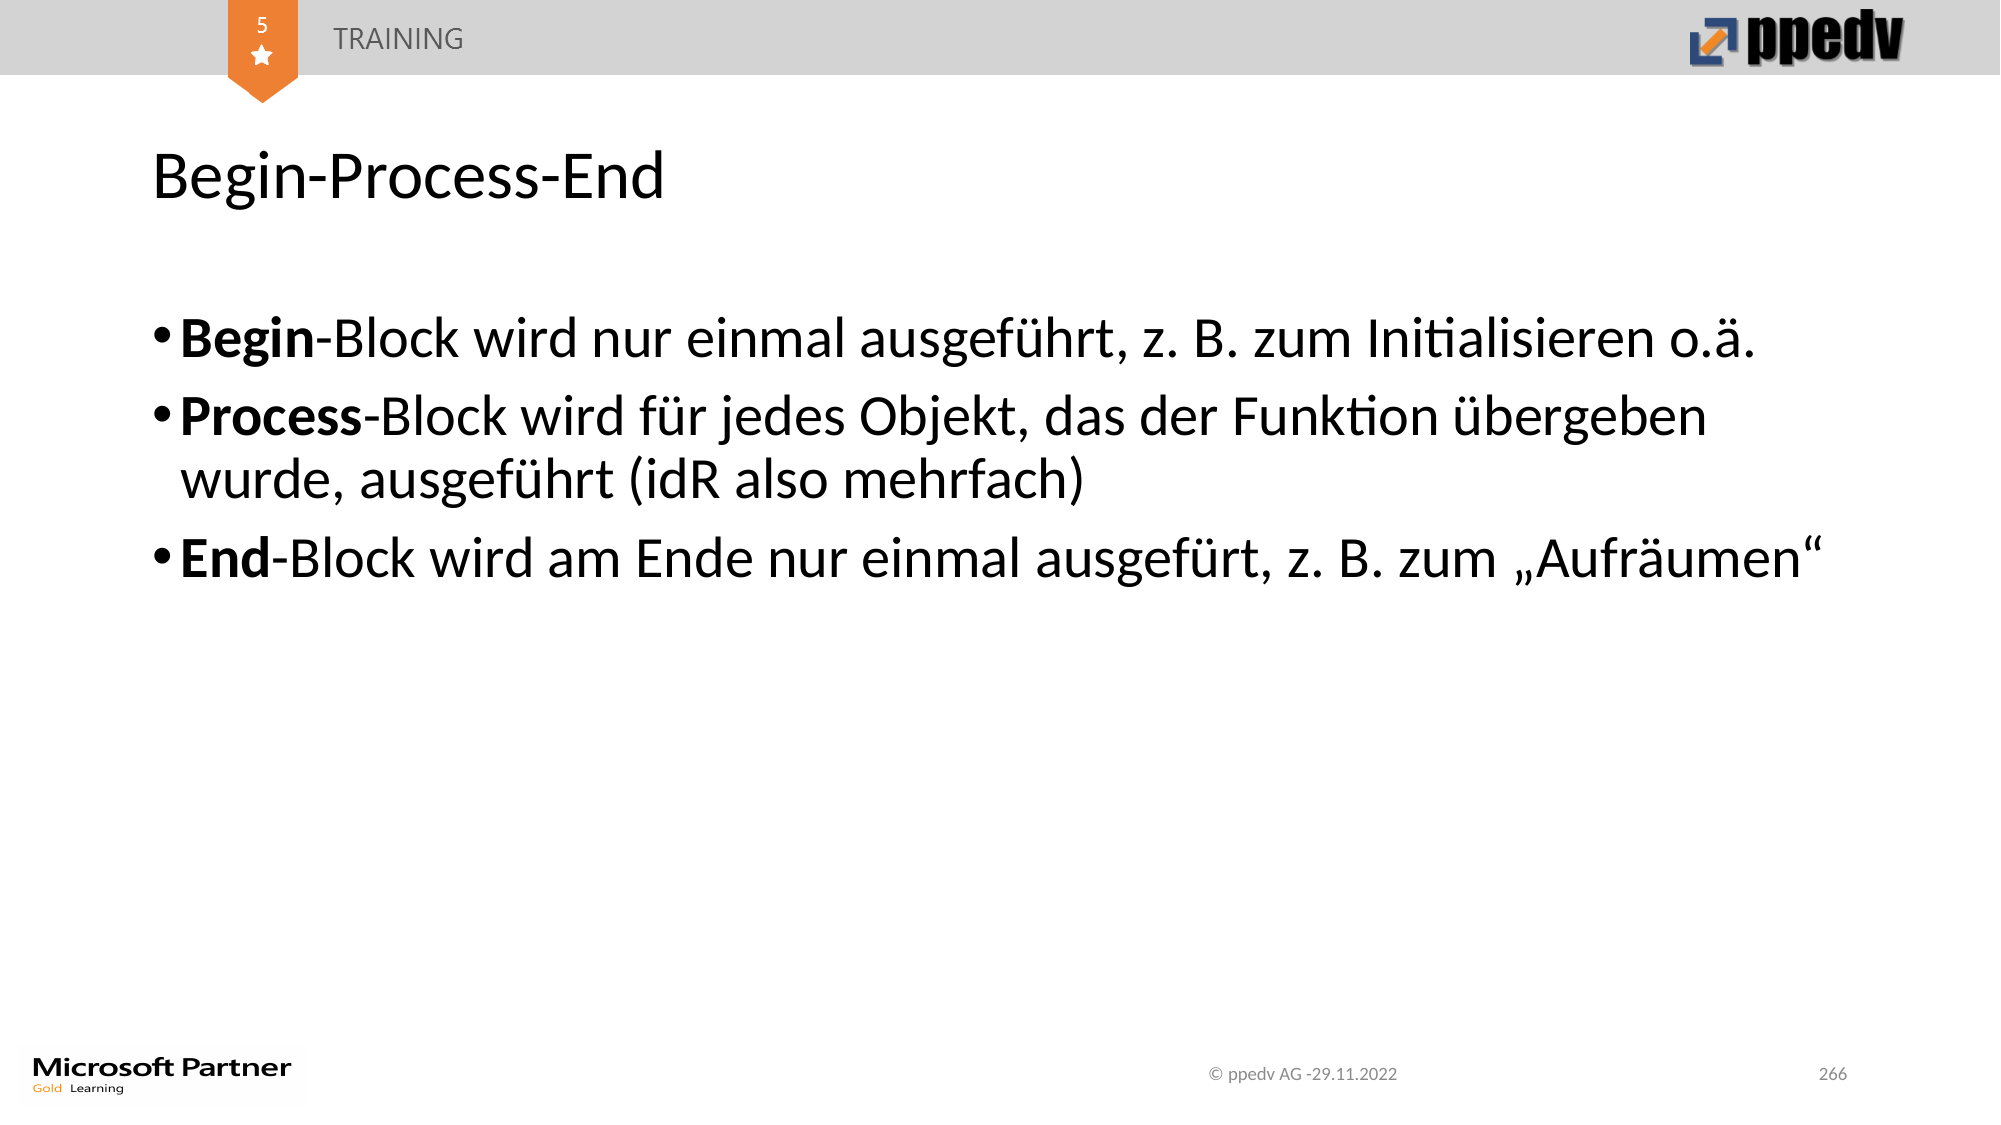

# Begin-Process-End
Begin-Block wird nur einmal ausgeführt, z. B. zum Initialisieren o.ä.
Process-Block wird für jedes Objekt, das der Funktion übergeben wurde, ausgeführt (idR also mehrfach)
End-Block wird am Ende nur einmal ausgefürt, z. B. zum „Aufräumen“
© ppedv AG -29.11.2022
266